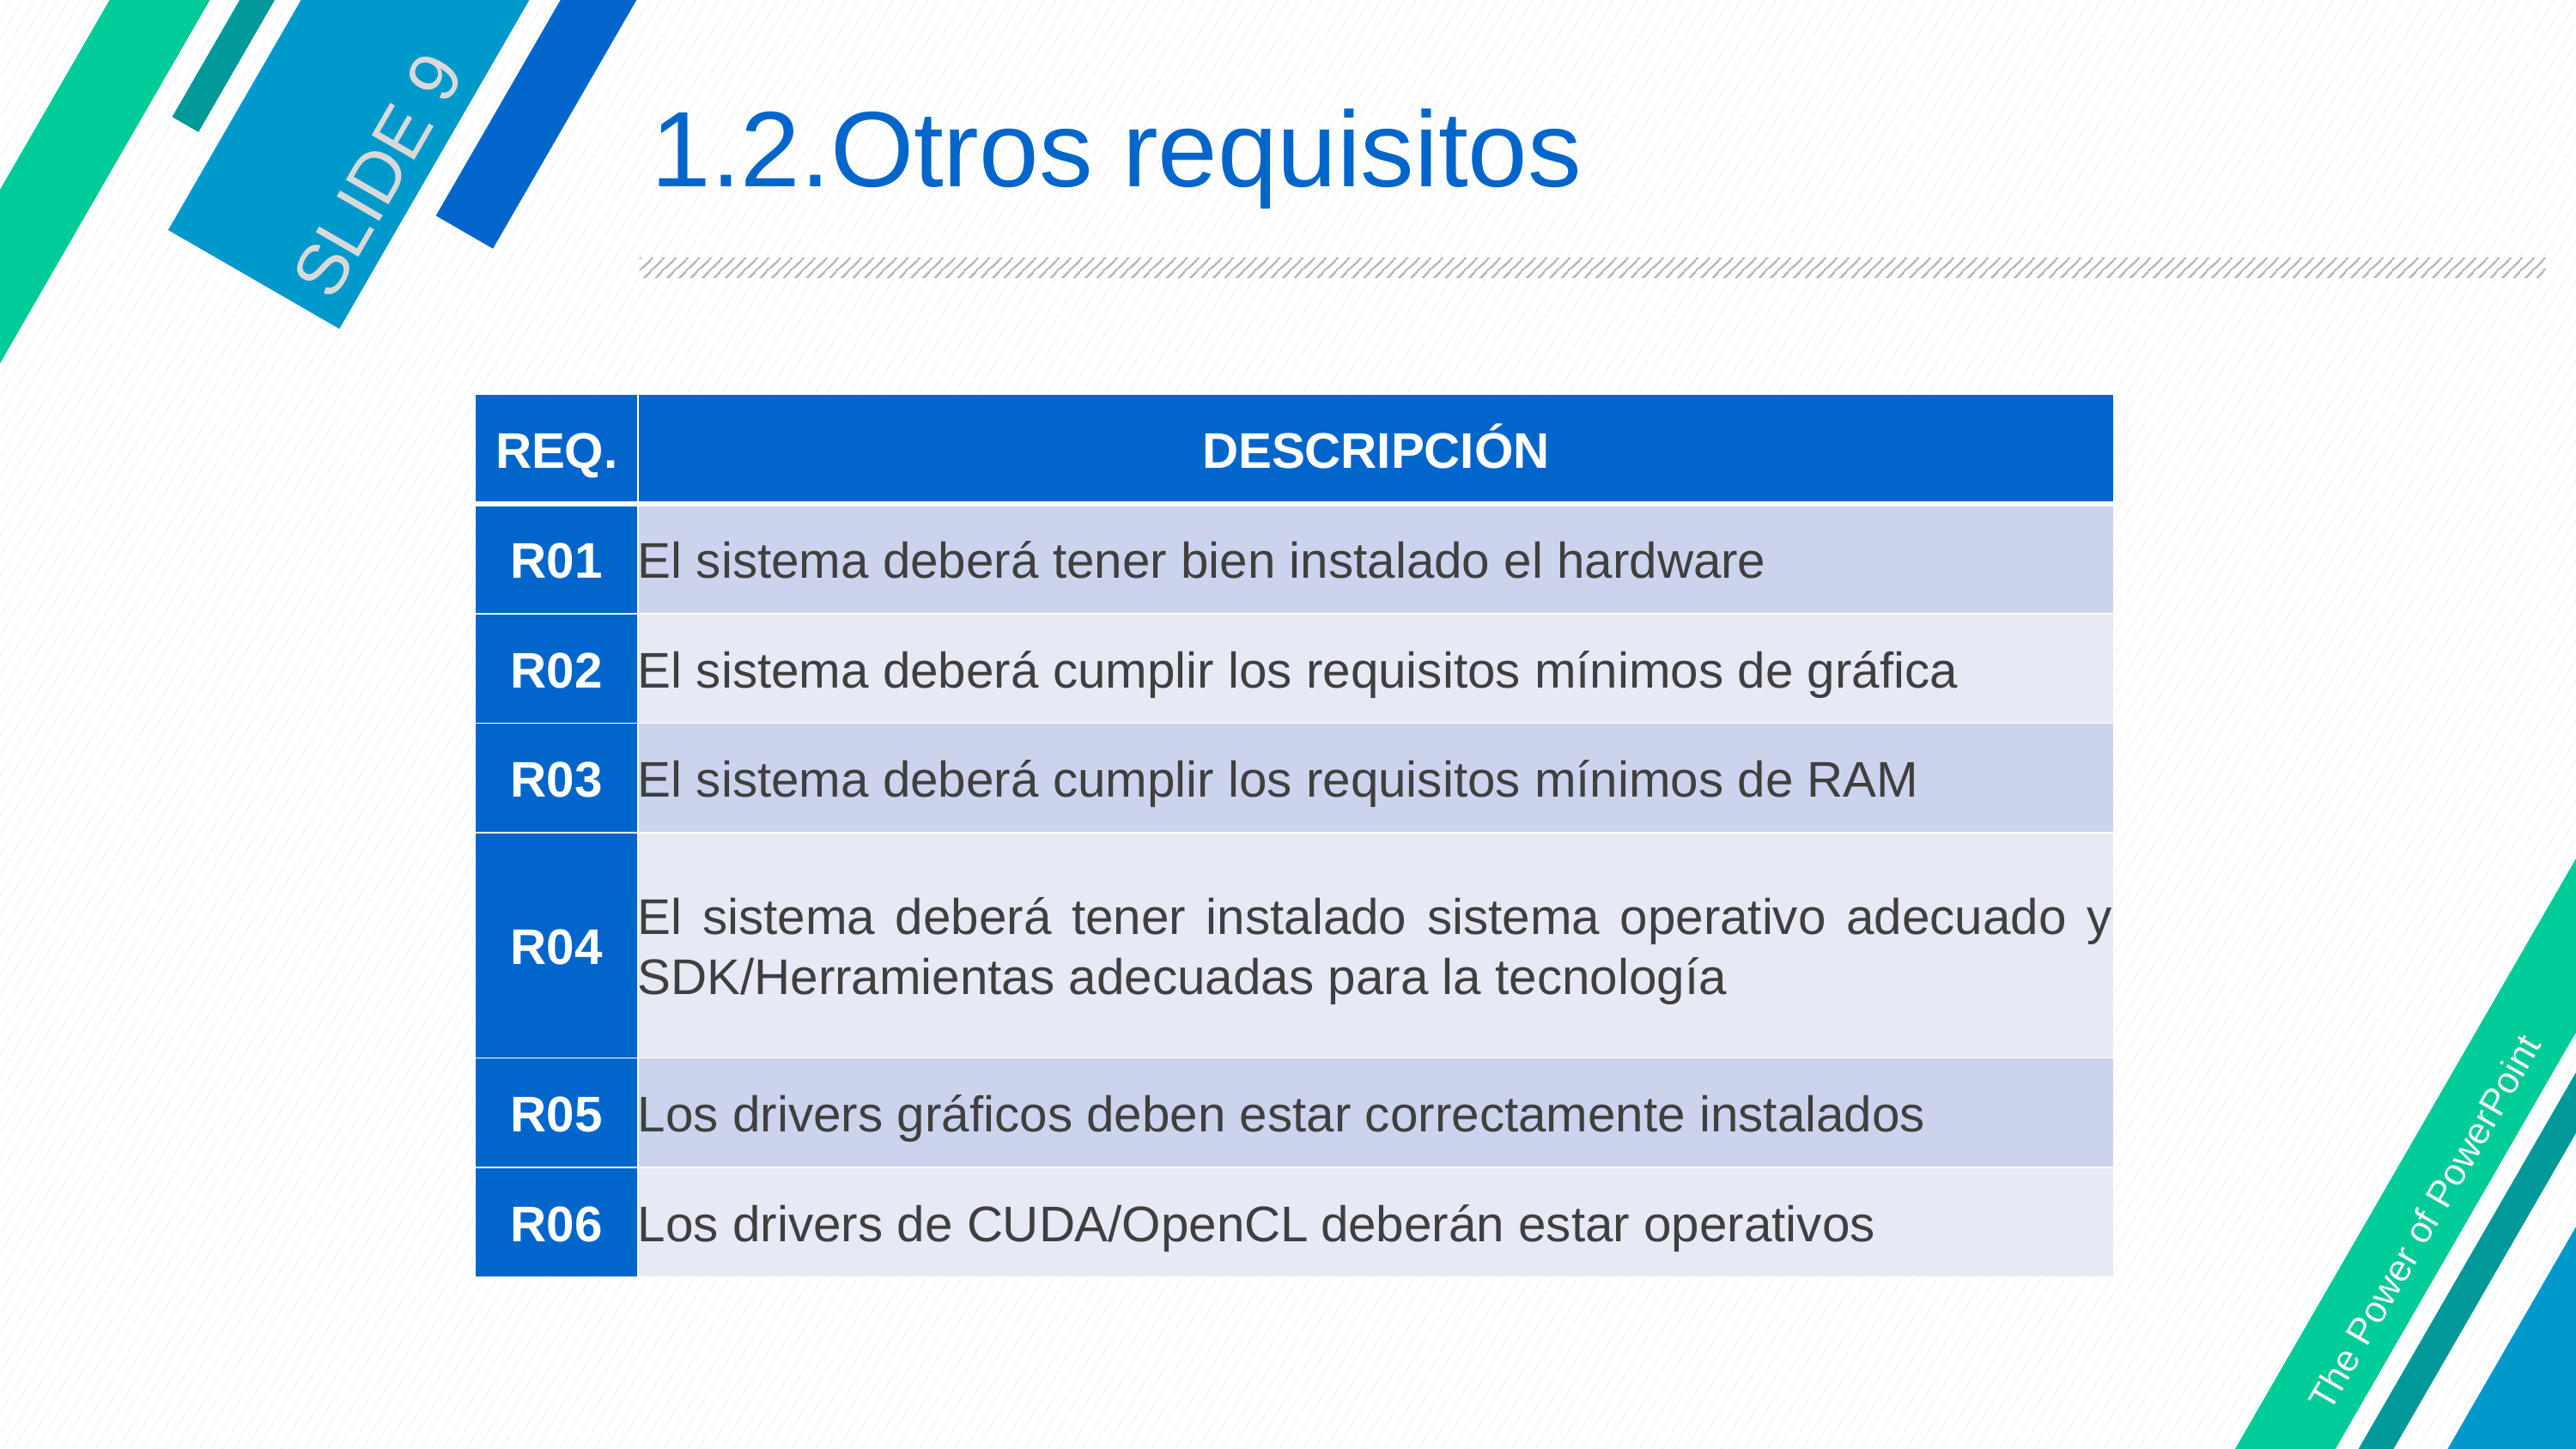

# 1.2.Otros requisitos
SLIDE 9
| REQ. | DESCRIPCIÓN |
| --- | --- |
| R01 | El sistema deberá tener bien instalado el hardware |
| R02 | El sistema deberá cumplir los requisitos mínimos de gráfica |
| R03 | El sistema deberá cumplir los requisitos mínimos de RAM |
| R04 | El sistema deberá tener instalado sistema operativo adecuado y SDK/Herramientas adecuadas para la tecnología |
| R05 | Los drivers gráficos deben estar correctamente instalados |
| R06 | Los drivers de CUDA/OpenCL deberán estar operativos |
The Power of PowerPoint